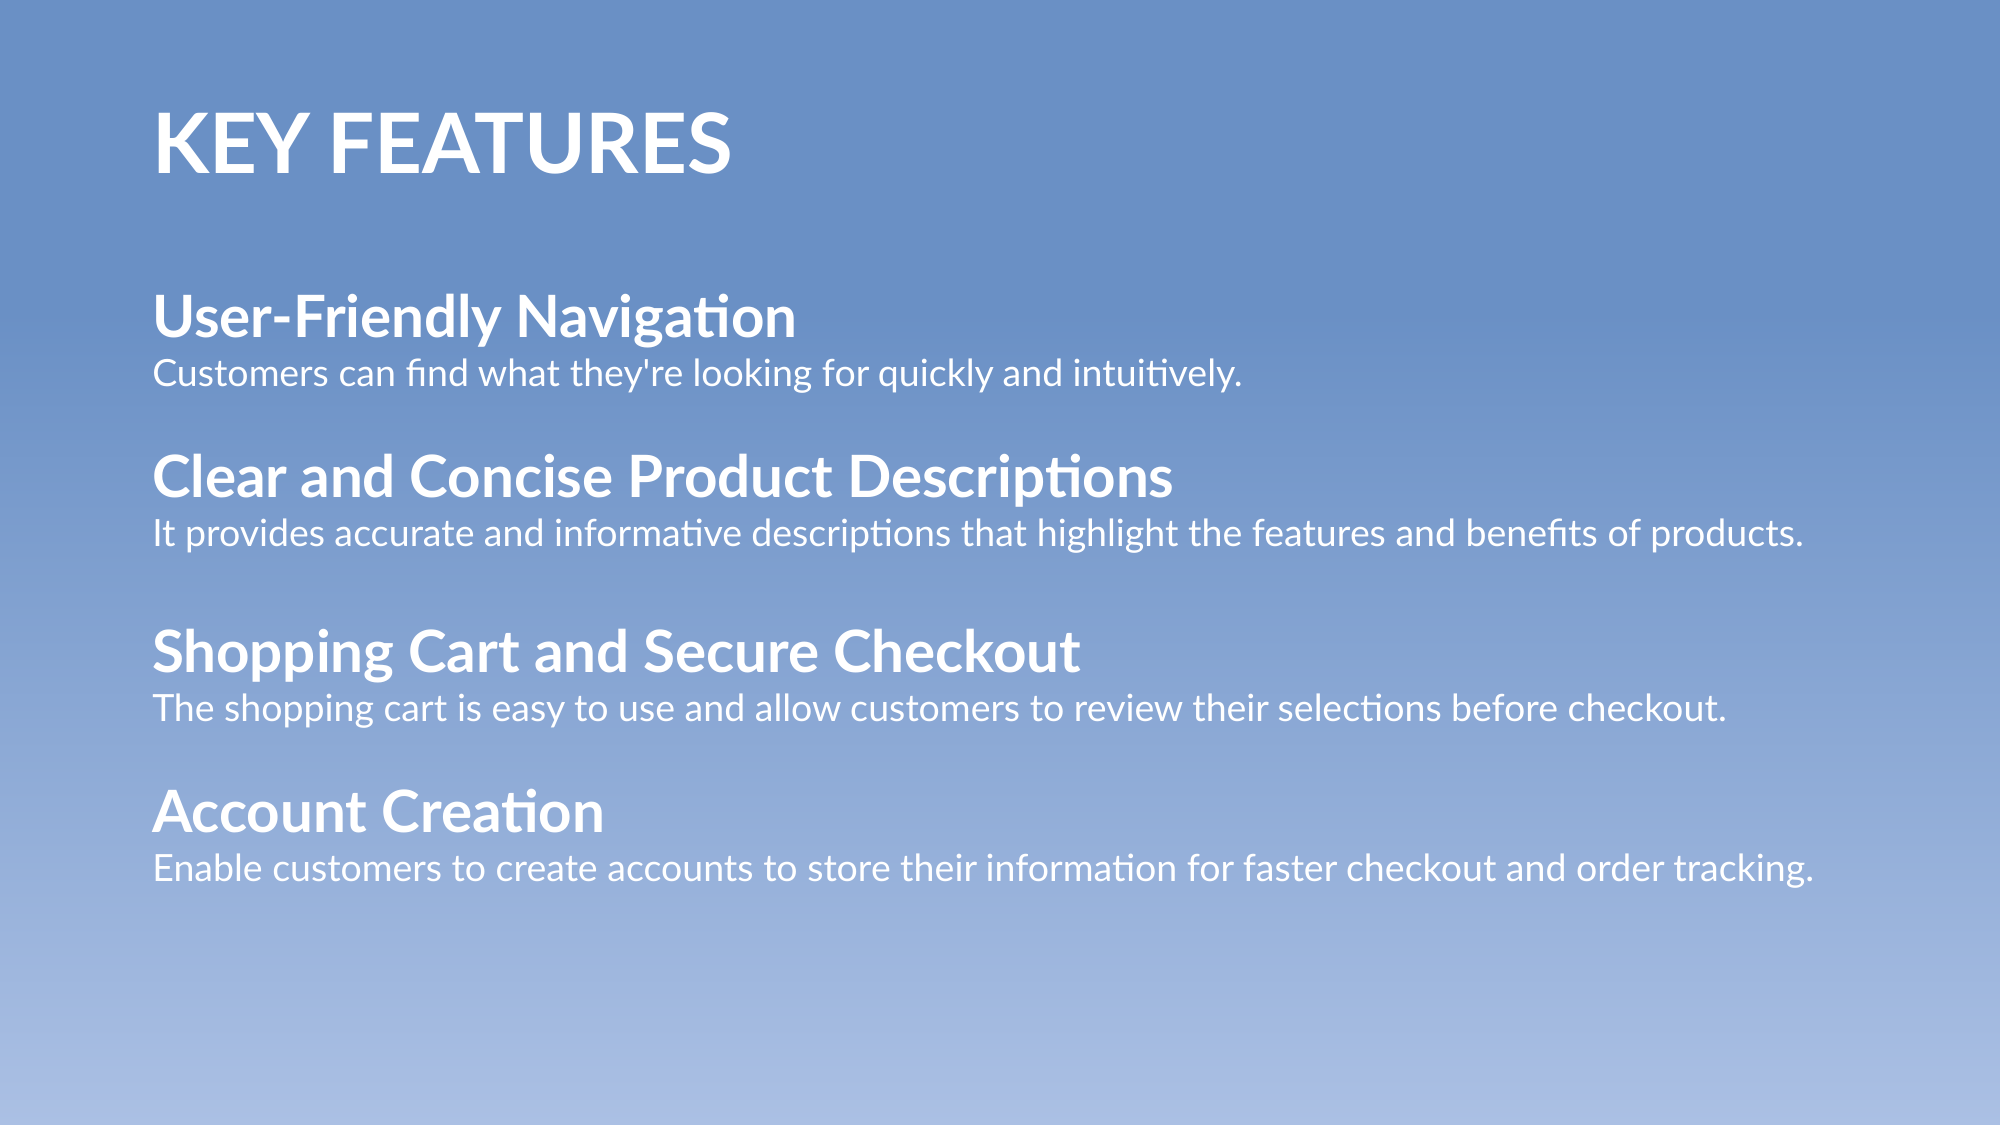

KEY FEATURES
User-Friendly Navigation
Customers can find what they're looking for quickly and intuitively.

Clear and Concise Product Descriptions
It provides accurate and informative descriptions that highlight the features and benefits of products.

Shopping Cart and Secure Checkout
The shopping cart is easy to use and allow customers to review their selections before checkout.

Account Creation
Enable customers to create accounts to store their information for faster checkout and order tracking.